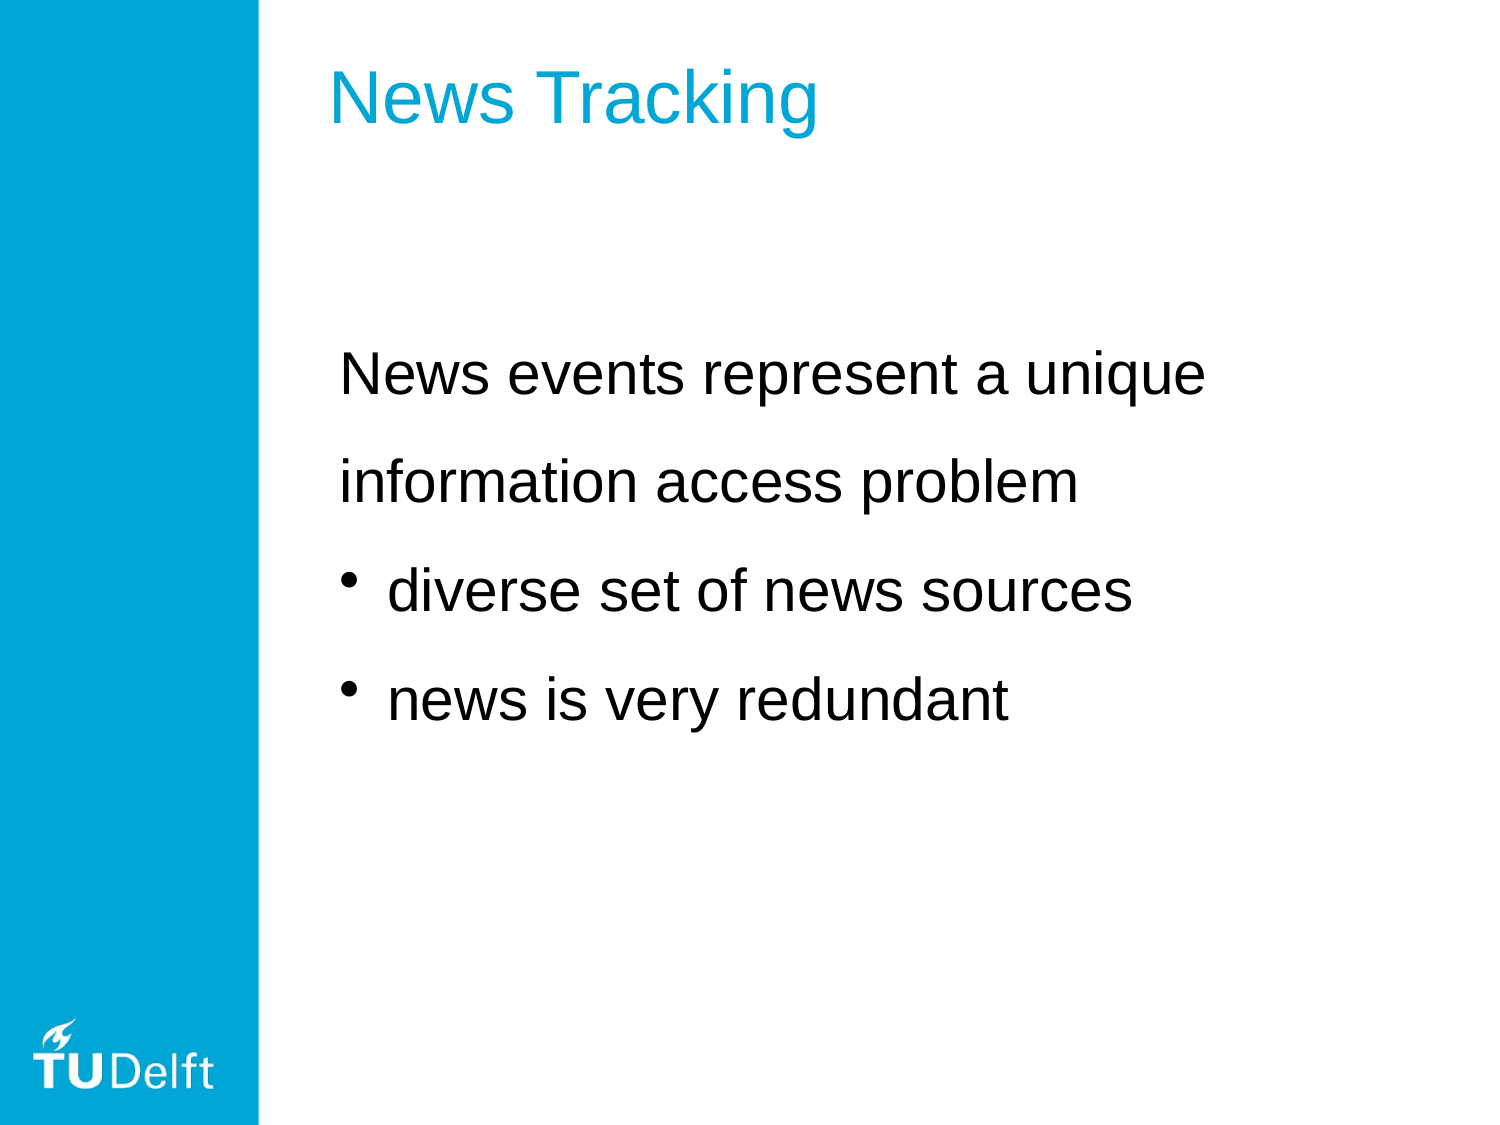

News Tracking
News events represent a unique information access problem
diverse set of news sources
news is very redundant
3